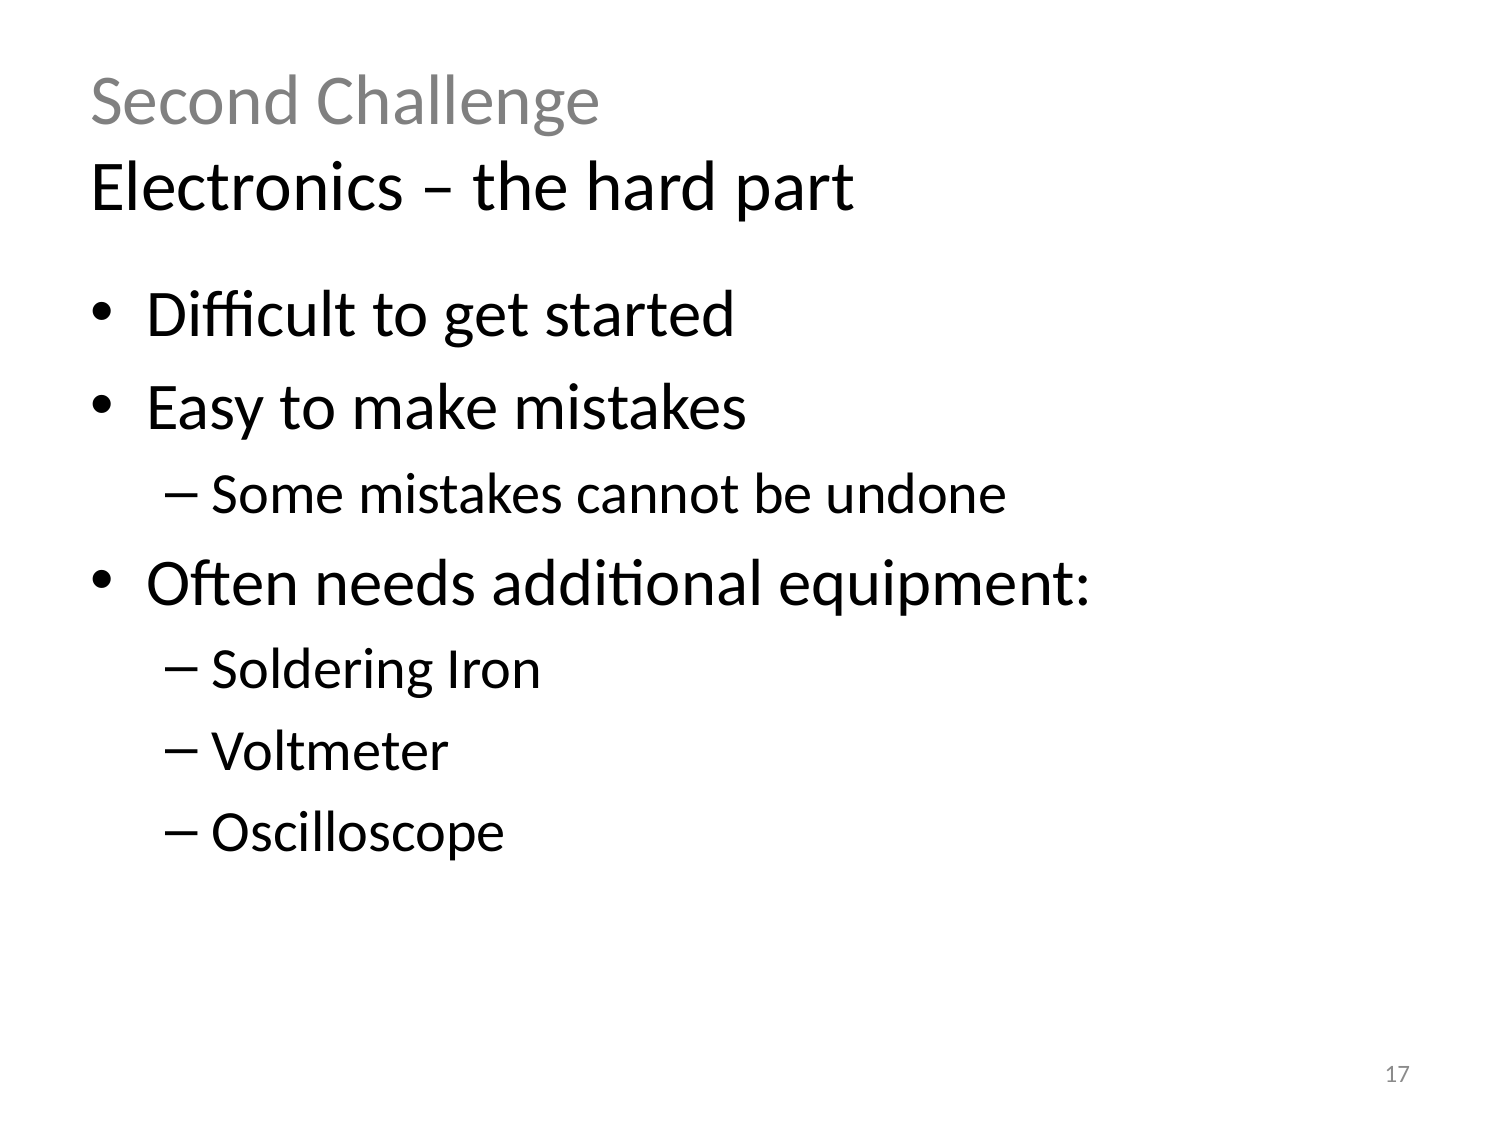

# Second Challenge Electronics – the hard part
Difficult to get started
Easy to make mistakes
Some mistakes cannot be undone
Often needs additional equipment:
Soldering Iron
Voltmeter
Oscilloscope
17